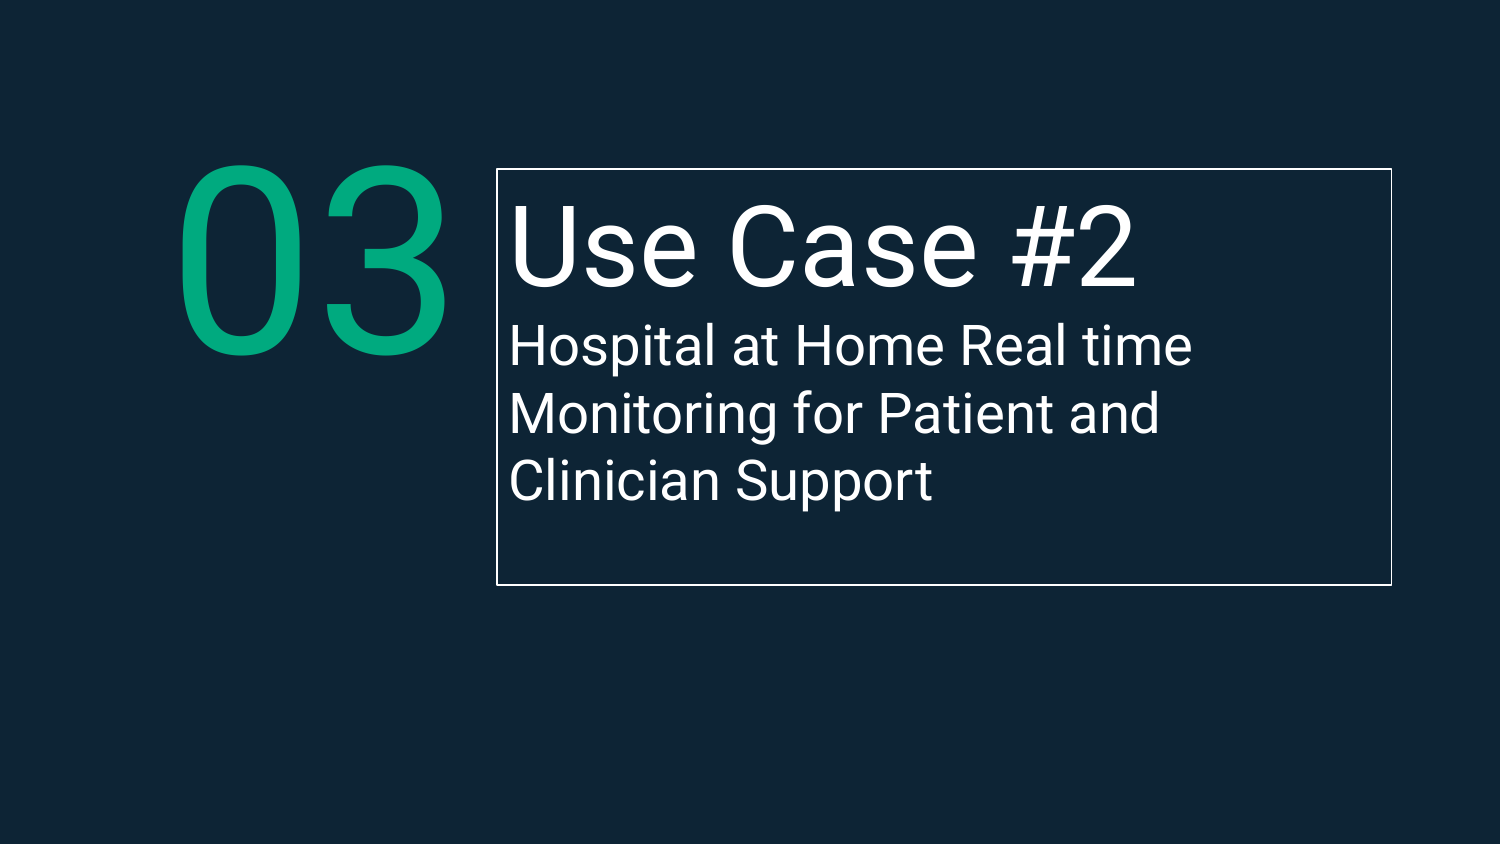

03
Use Case #2
Hospital at Home Real time Monitoring for Patient and Clinician Support